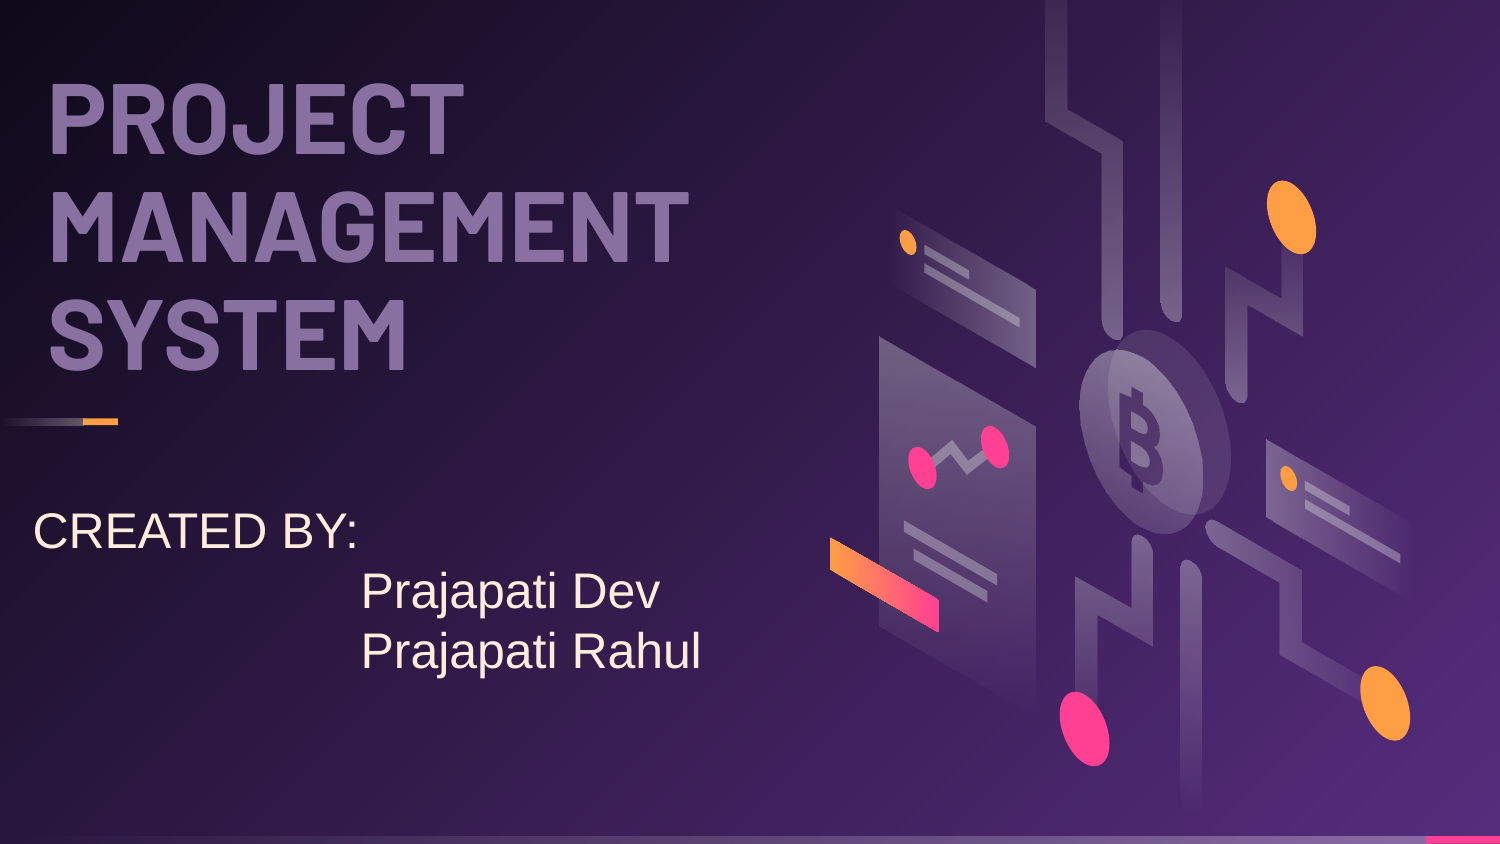

# PROJECT MANAGEMENT SYSTEM
CREATED BY:
		  Prajapati Dev
		  Prajapati Rahul